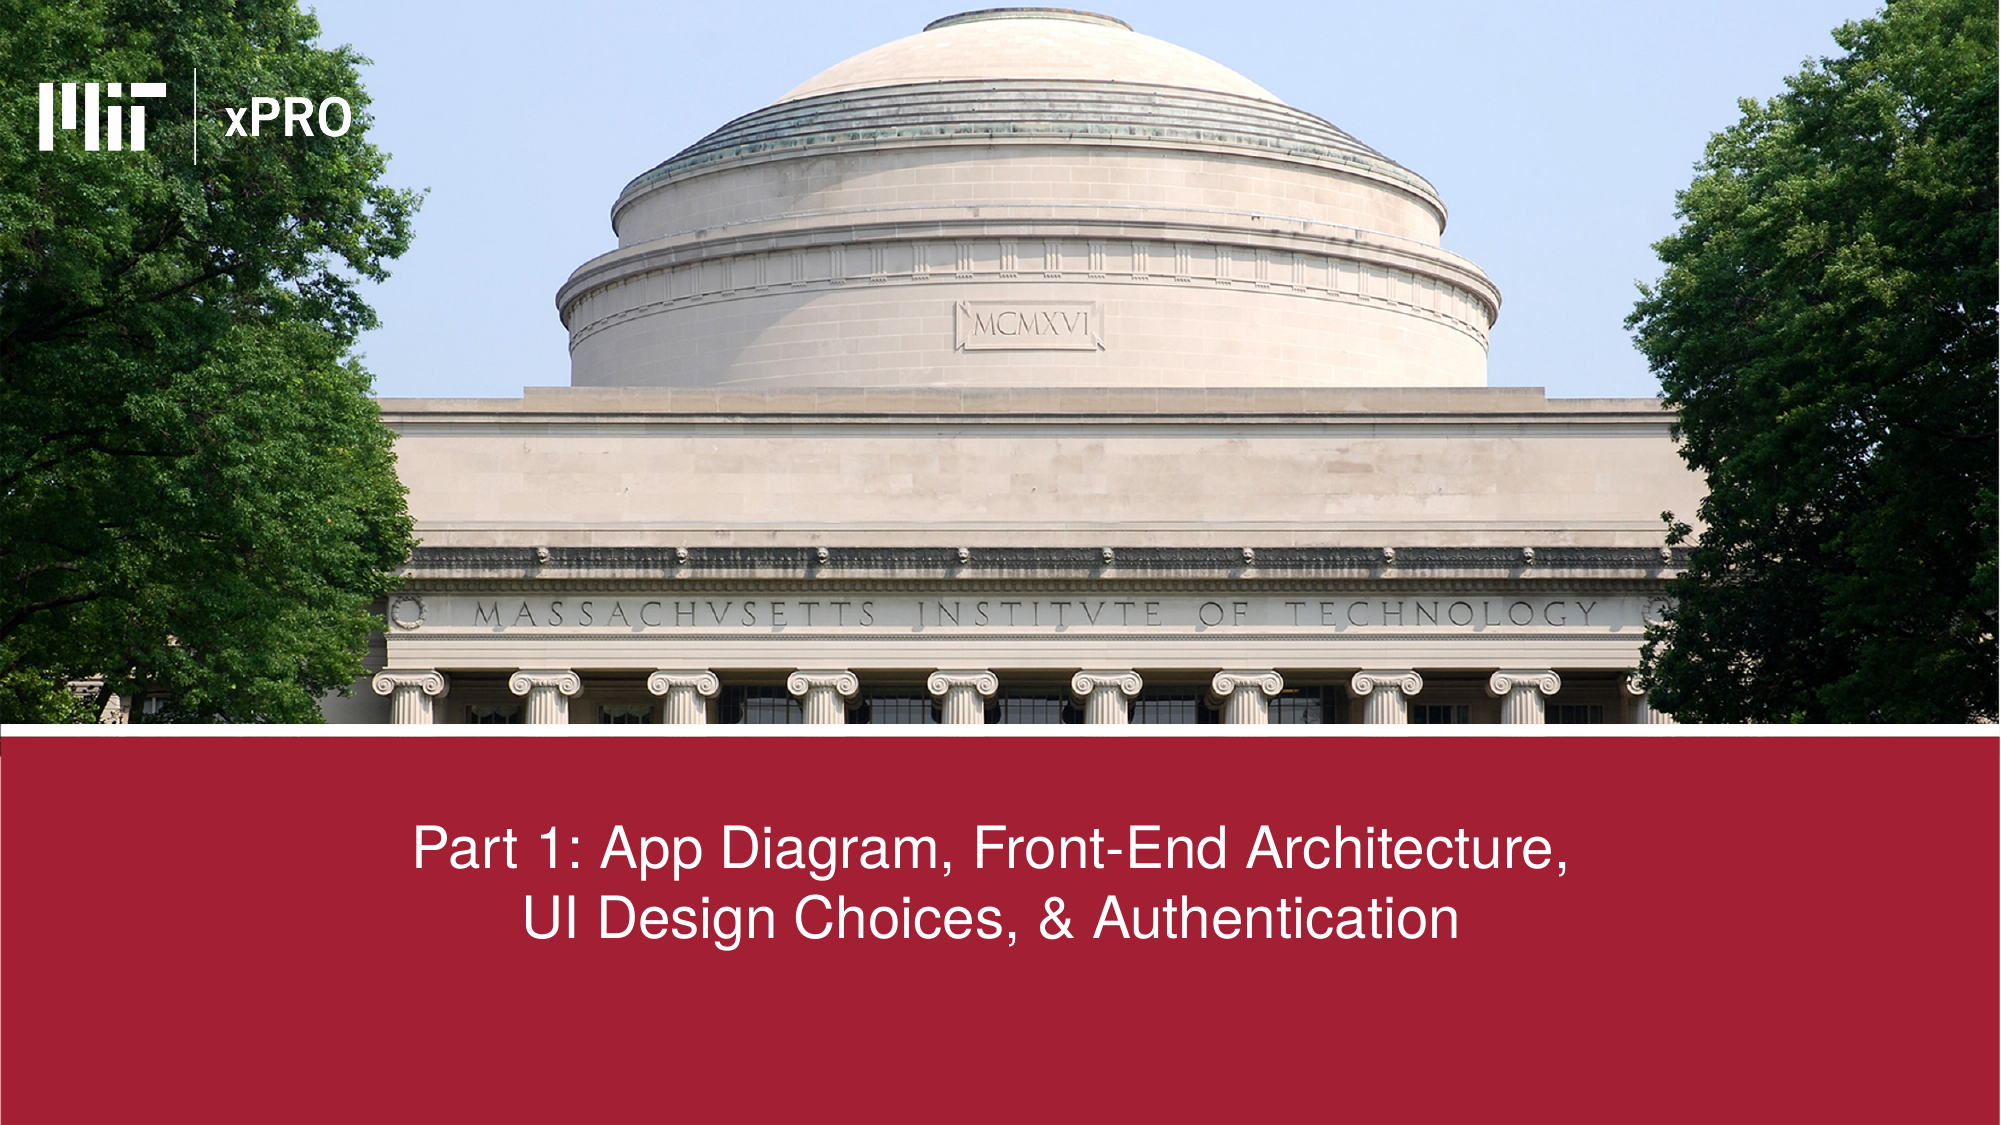

Part 1: App Diagram, Front-End Architecture,
UI Design Choices, & Authentication